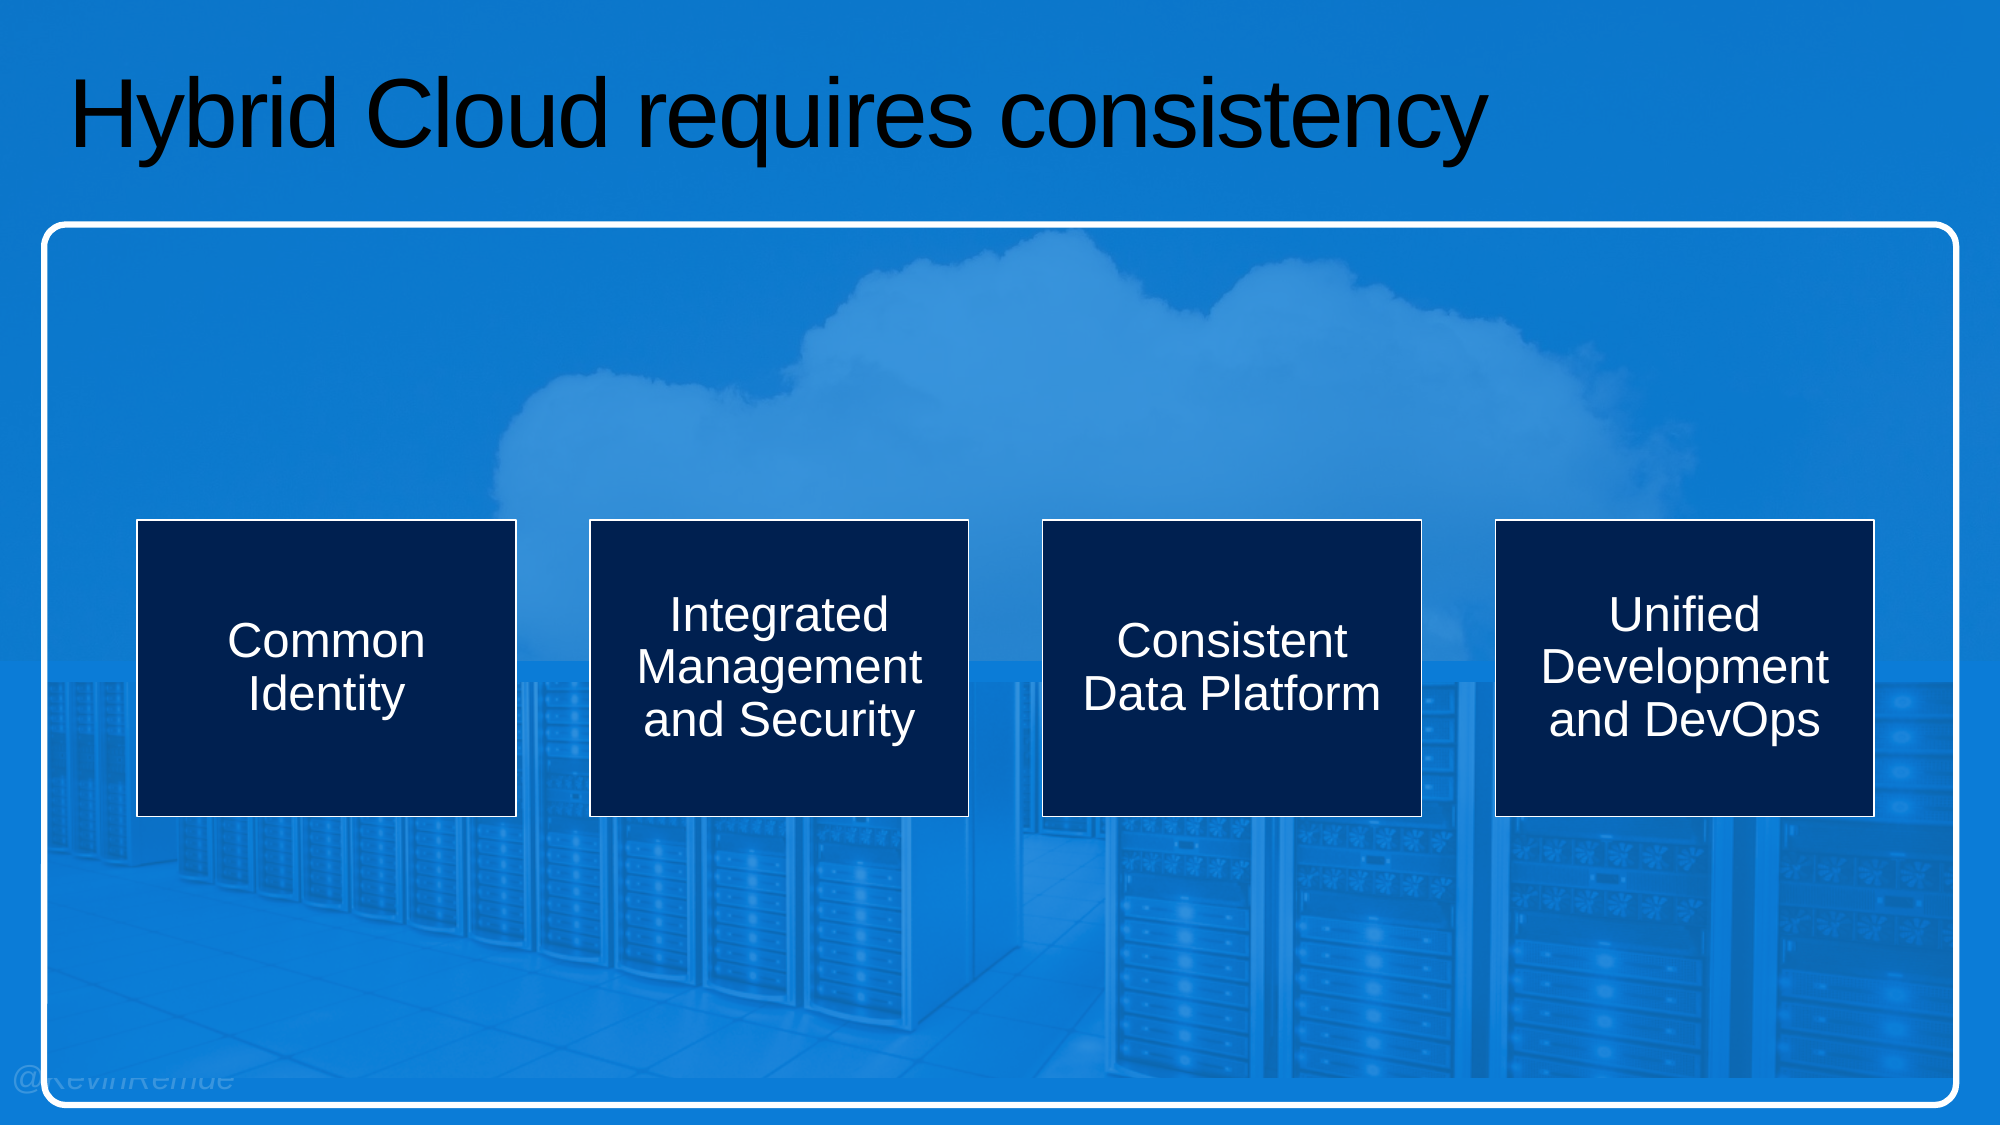

Hybrid Cloud requires consistency

Common Identity
Integrated Management and Security
Consistent Data Platform
Unified Development and DevOps